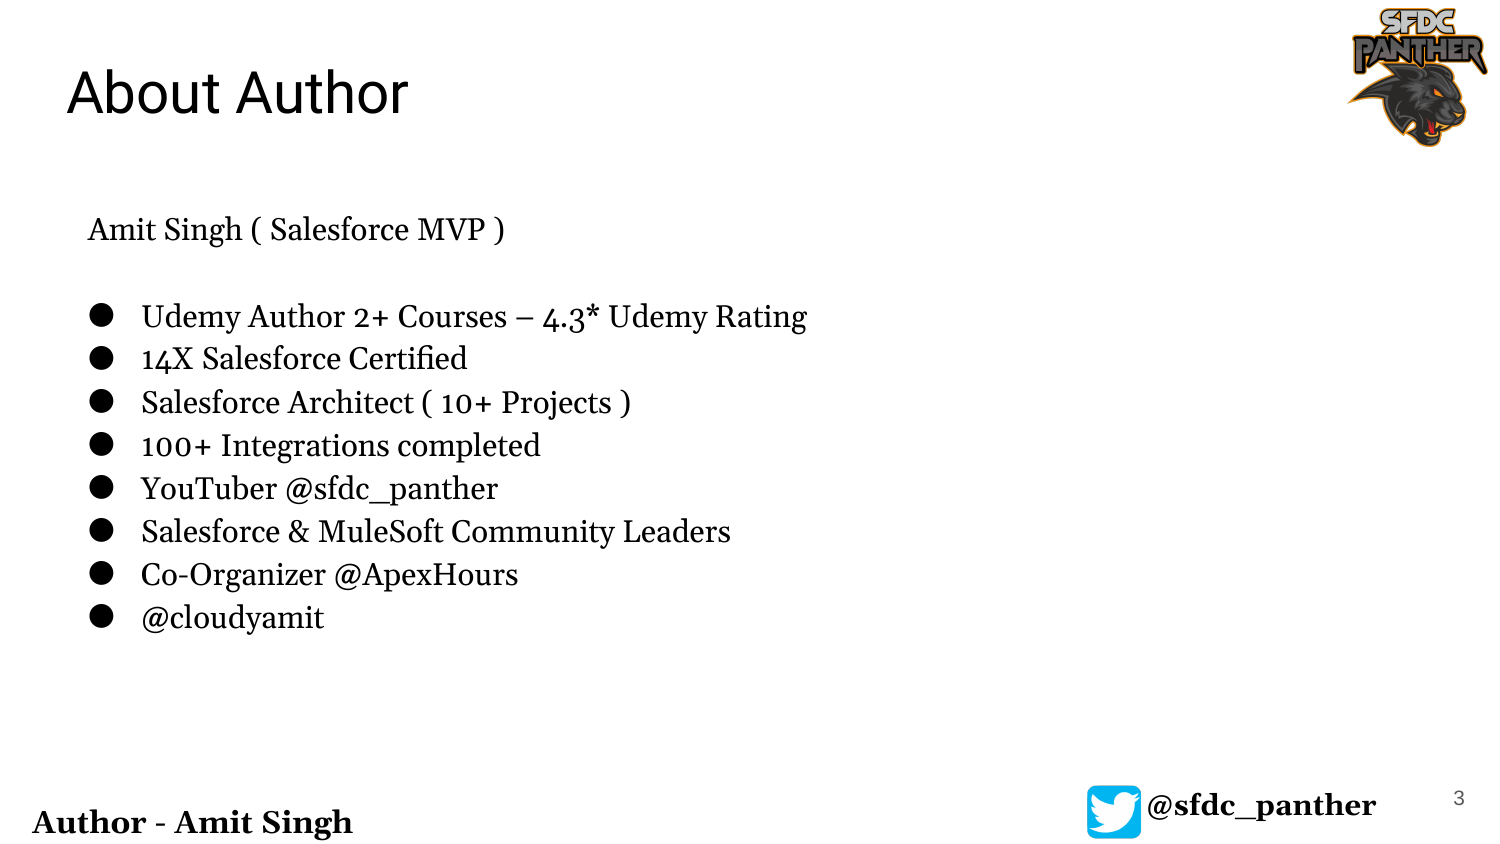

# About Author
Amit Singh ( Salesforce MVP )

Udemy Author 2+ Courses – 4.3* Udemy Rating
14X Salesforce Certified
Salesforce Architect ( 10+ Projects )
100+ Integrations completed
YouTuber @sfdc_panther
Salesforce & MuleSoft Community Leaders
Co-Organizer @ApexHours
@cloudyamit
3